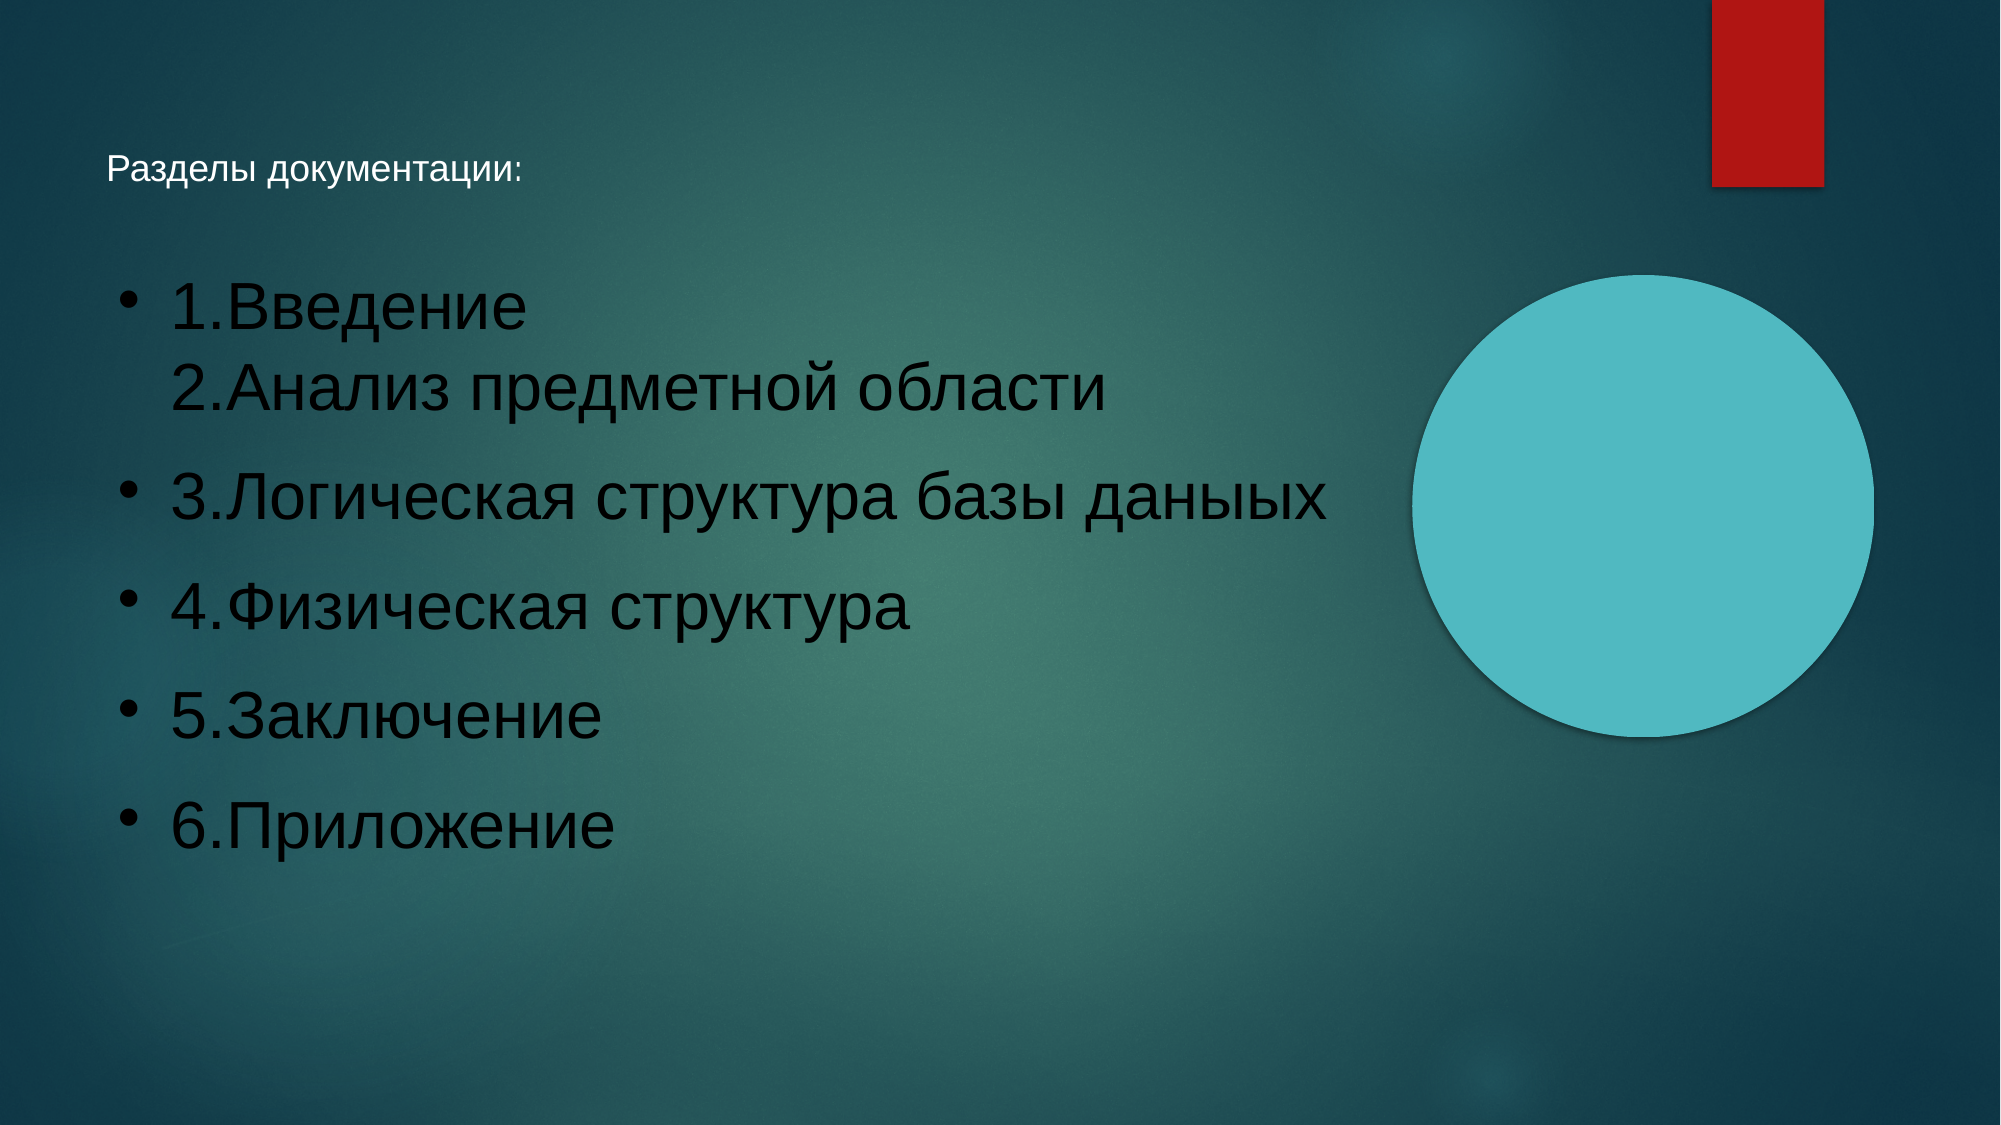

Разделы документации:
1.Введение
2.Анализ предметной области
3.Логическая структура базы даныых
4.Физическая структура
5.Заключение
6.Приложение